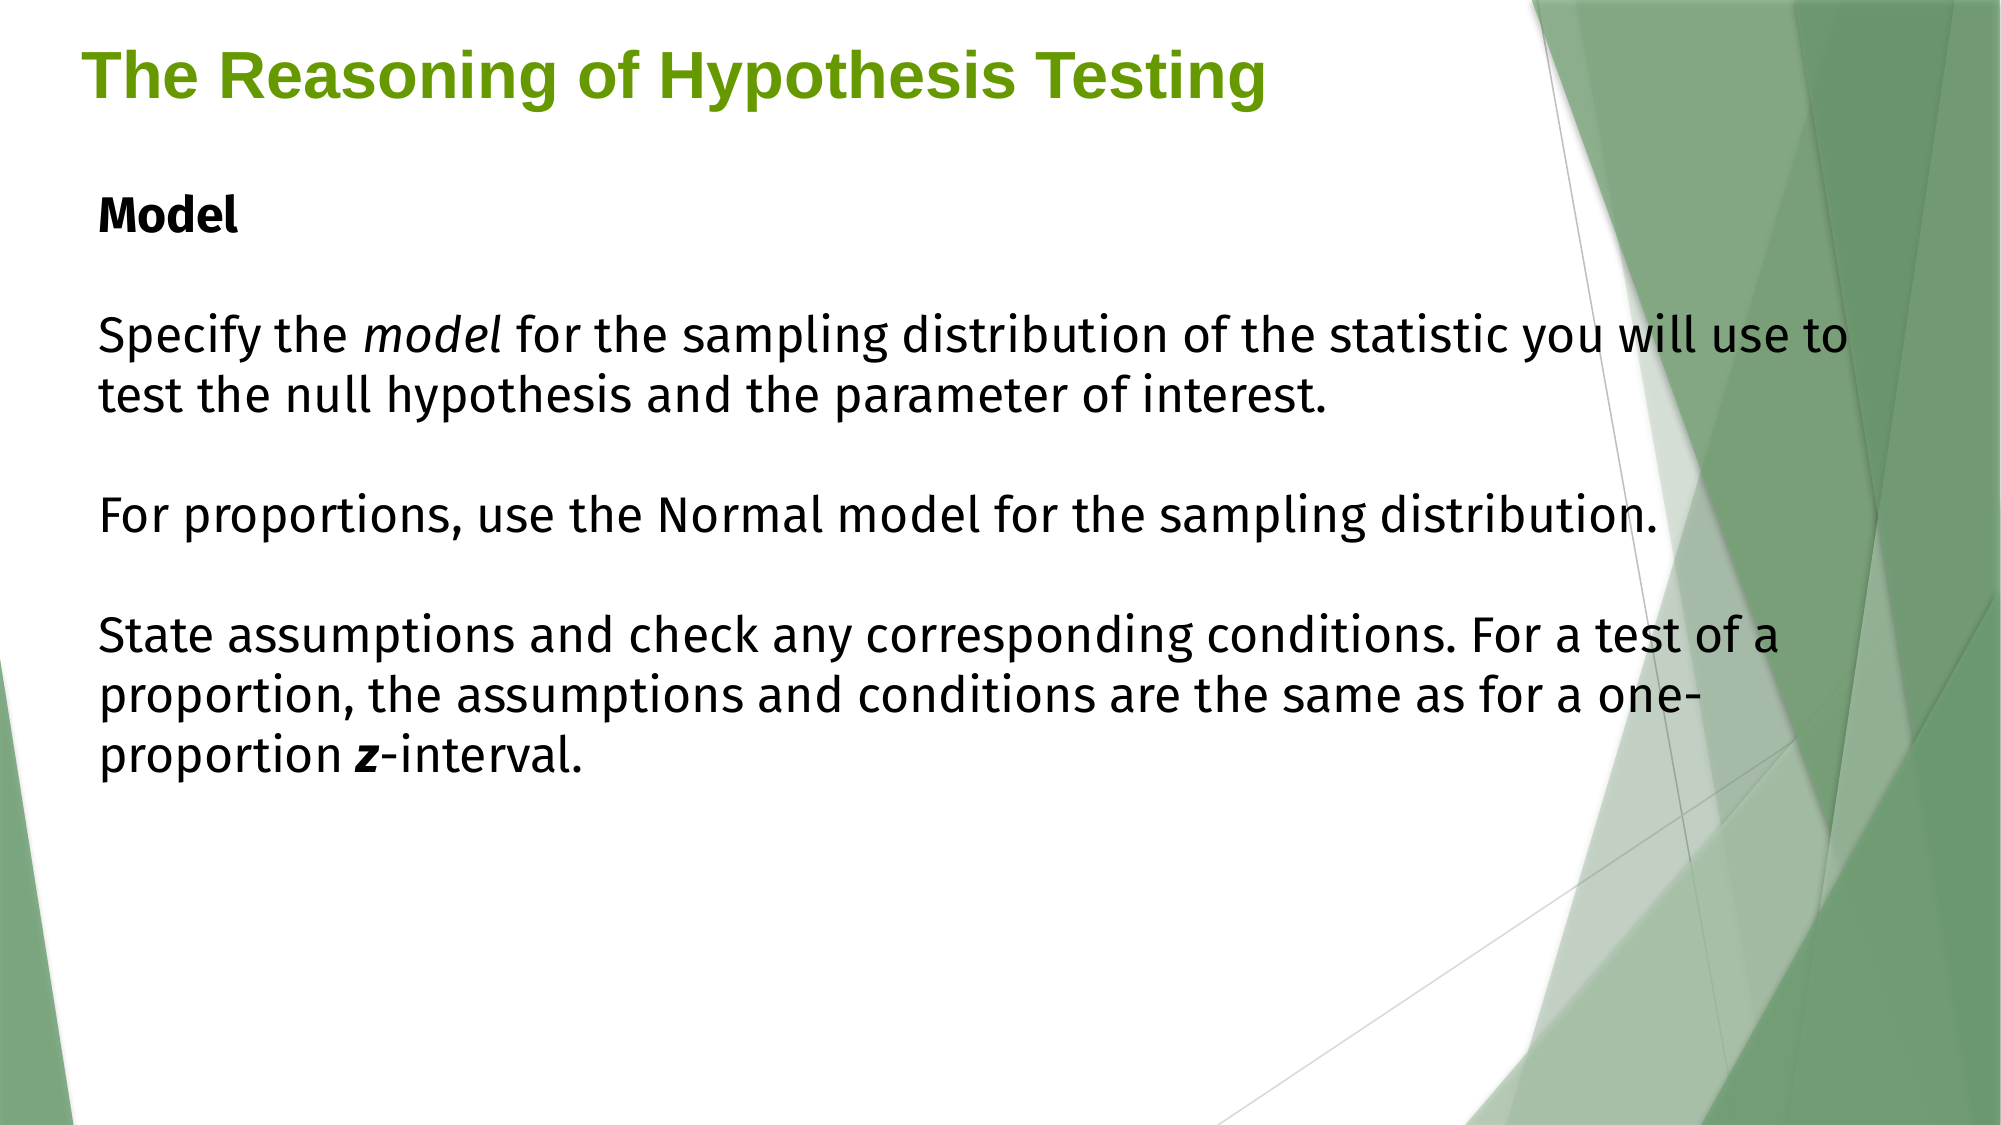

The Reasoning of Hypothesis Testing
Model

Specify the model for the sampling distribution of the statistic you will use to test the null hypothesis and the parameter of interest.

For proportions, use the Normal model for the sampling distribution.

State assumptions and check any corresponding conditions. For a test of a proportion, the assumptions and conditions are the same as for a one-proportion z-interval.